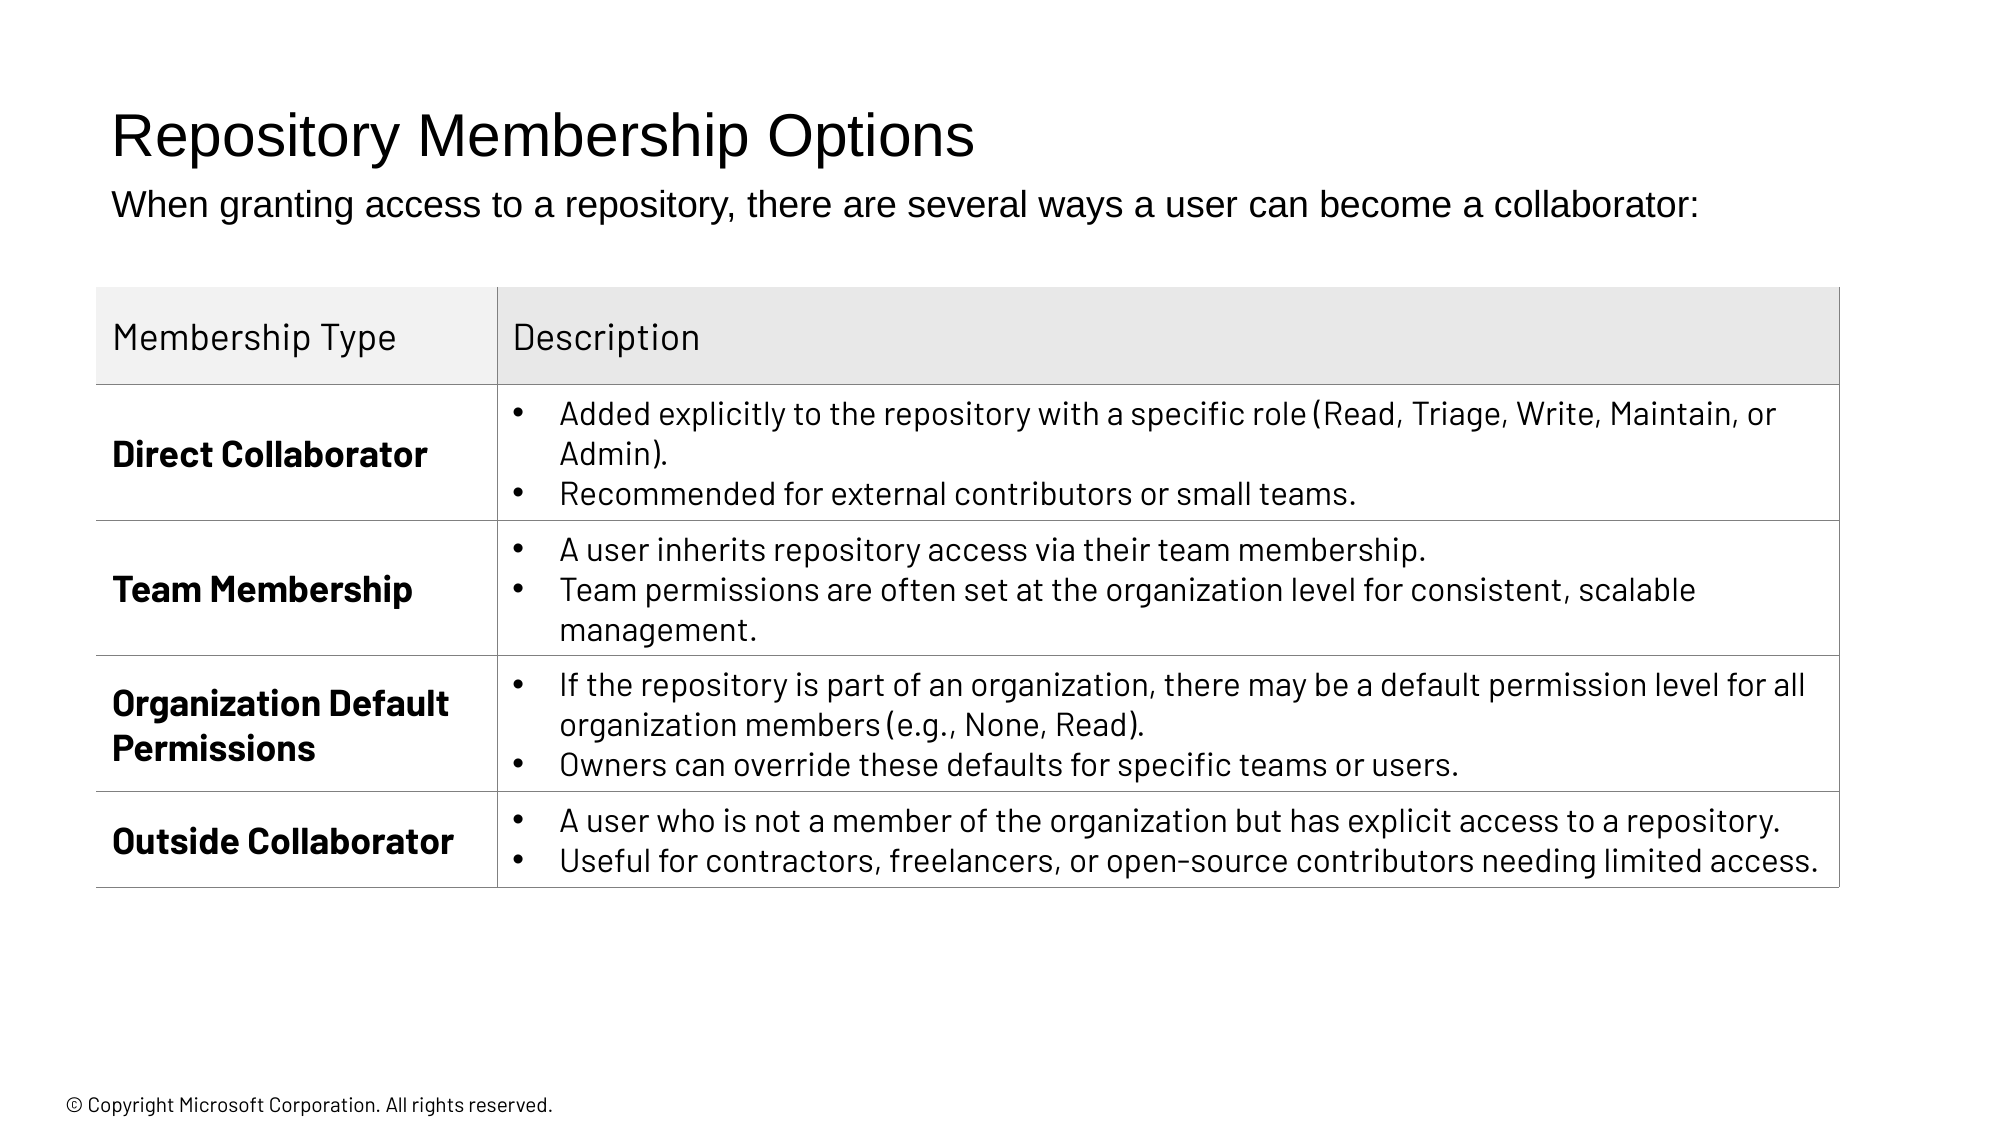

# Repository Membership Options
When granting access to a repository, there are several ways a user can become a collaborator:
| Membership Type | Description |
| --- | --- |
| Direct Collaborator | Added explicitly to the repository with a specific role (Read, Triage, Write, Maintain, or Admin). Recommended for external contributors or small teams. |
| Team Membership | A user inherits repository access via their team membership. Team permissions are often set at the organization level for consistent, scalable management. |
| Organization Default Permissions | If the repository is part of an organization, there may be a default permission level for all organization members (e.g., None, Read). Owners can override these defaults for specific teams or users. |
| Outside Collaborator | A user who is not a member of the organization but has explicit access to a repository. Useful for contractors, freelancers, or open-source contributors needing limited access. |
© Copyright Microsoft Corporation. All rights reserved.